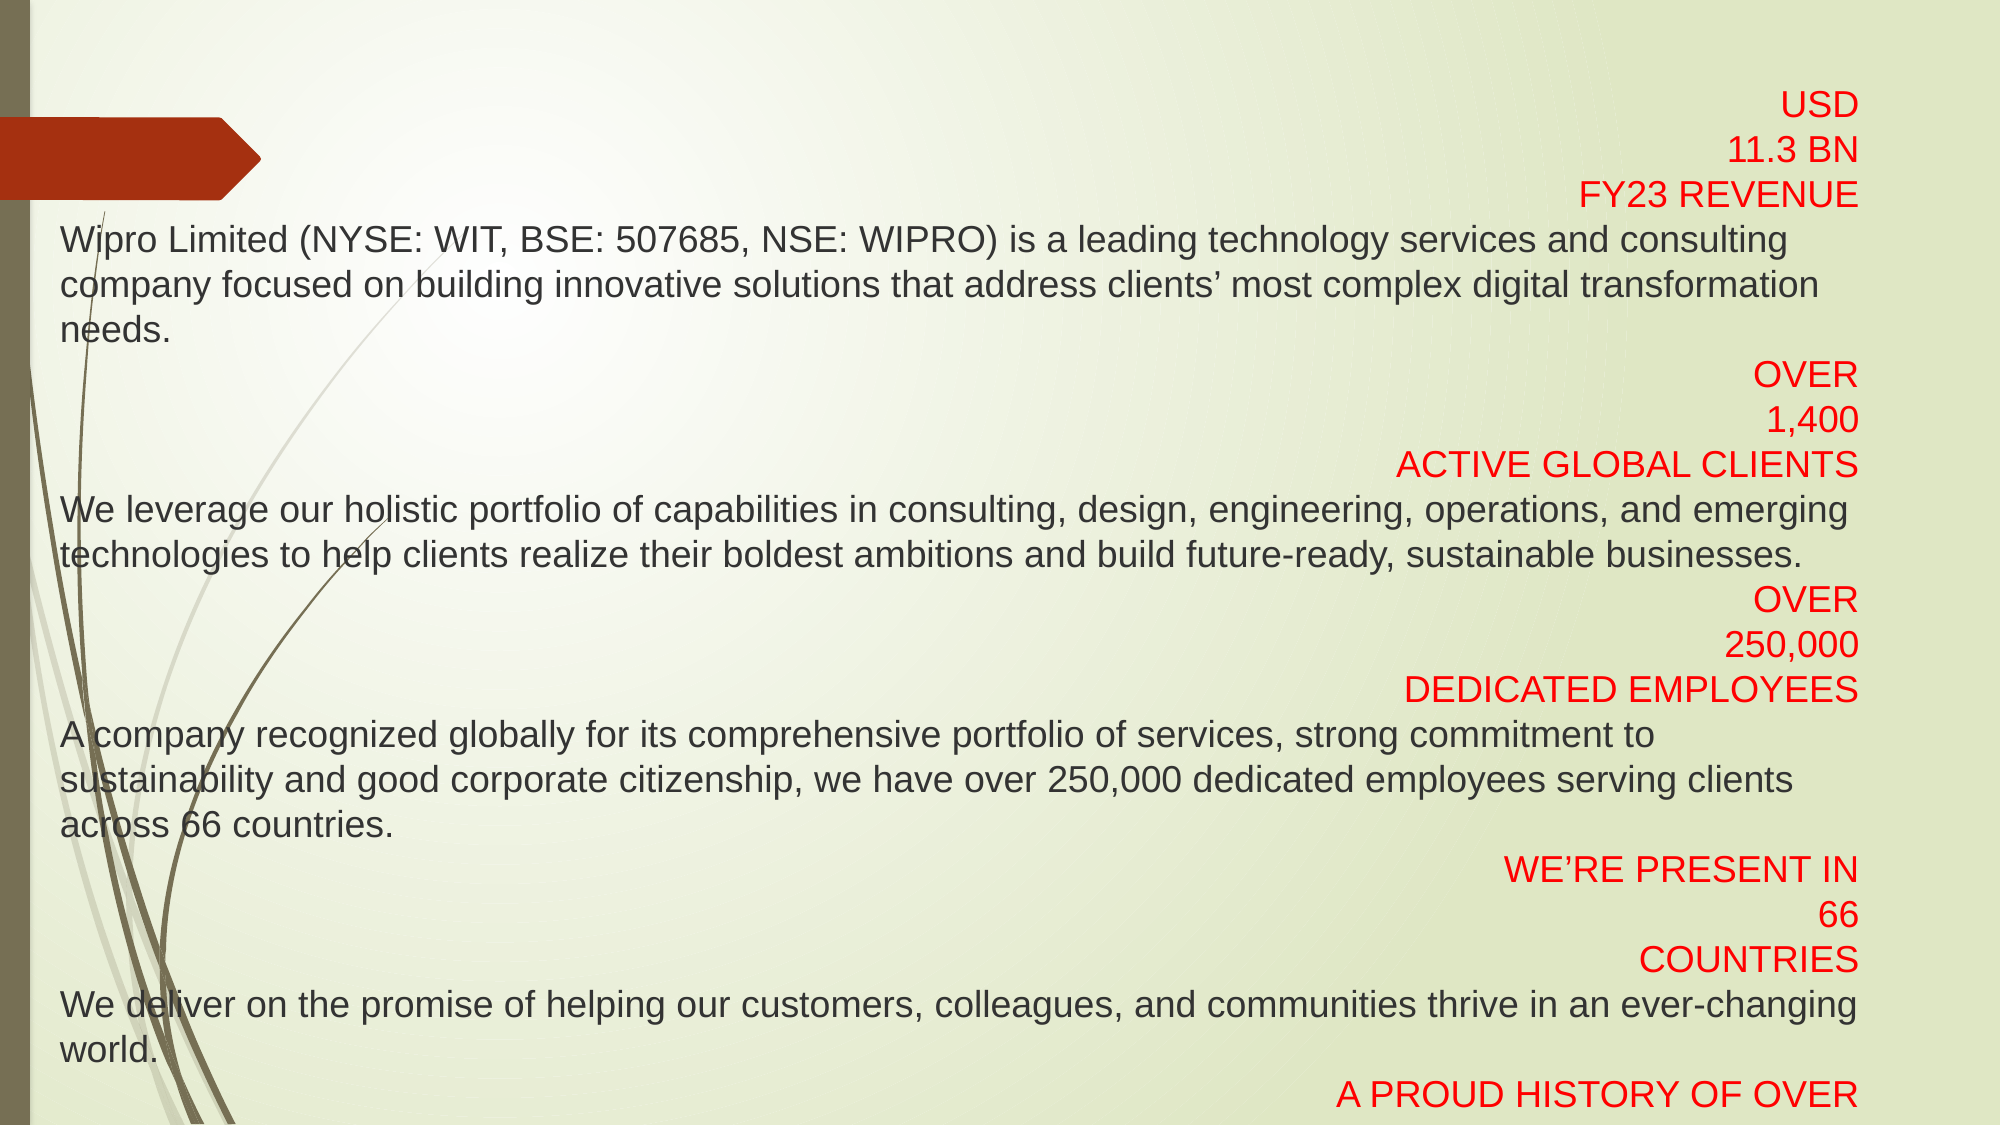

USD
11.3 BN
FY23 REVENUE
Wipro Limited (NYSE: WIT, BSE: 507685, NSE: WIPRO) is a leading technology services and consulting company focused on building innovative solutions that address clients’ most complex digital transformation needs.
OVER
1,400
ACTIVE GLOBAL CLIENTS
We leverage our holistic portfolio of capabilities in consulting, design, engineering, operations, and emerging technologies to help clients realize their boldest ambitions and build future-ready, sustainable businesses.
OVER
250,000
DEDICATED EMPLOYEES
A company recognized globally for its comprehensive portfolio of services, strong commitment to sustainability and good corporate citizenship, we have over 250,000 dedicated employees serving clients across 66 countries.
WE’RE PRESENT IN
66
COUNTRIES
We deliver on the promise of helping our customers, colleagues, and communities thrive in an ever-changing world.
A PROUD HISTORY OF OVER
75
YEARS